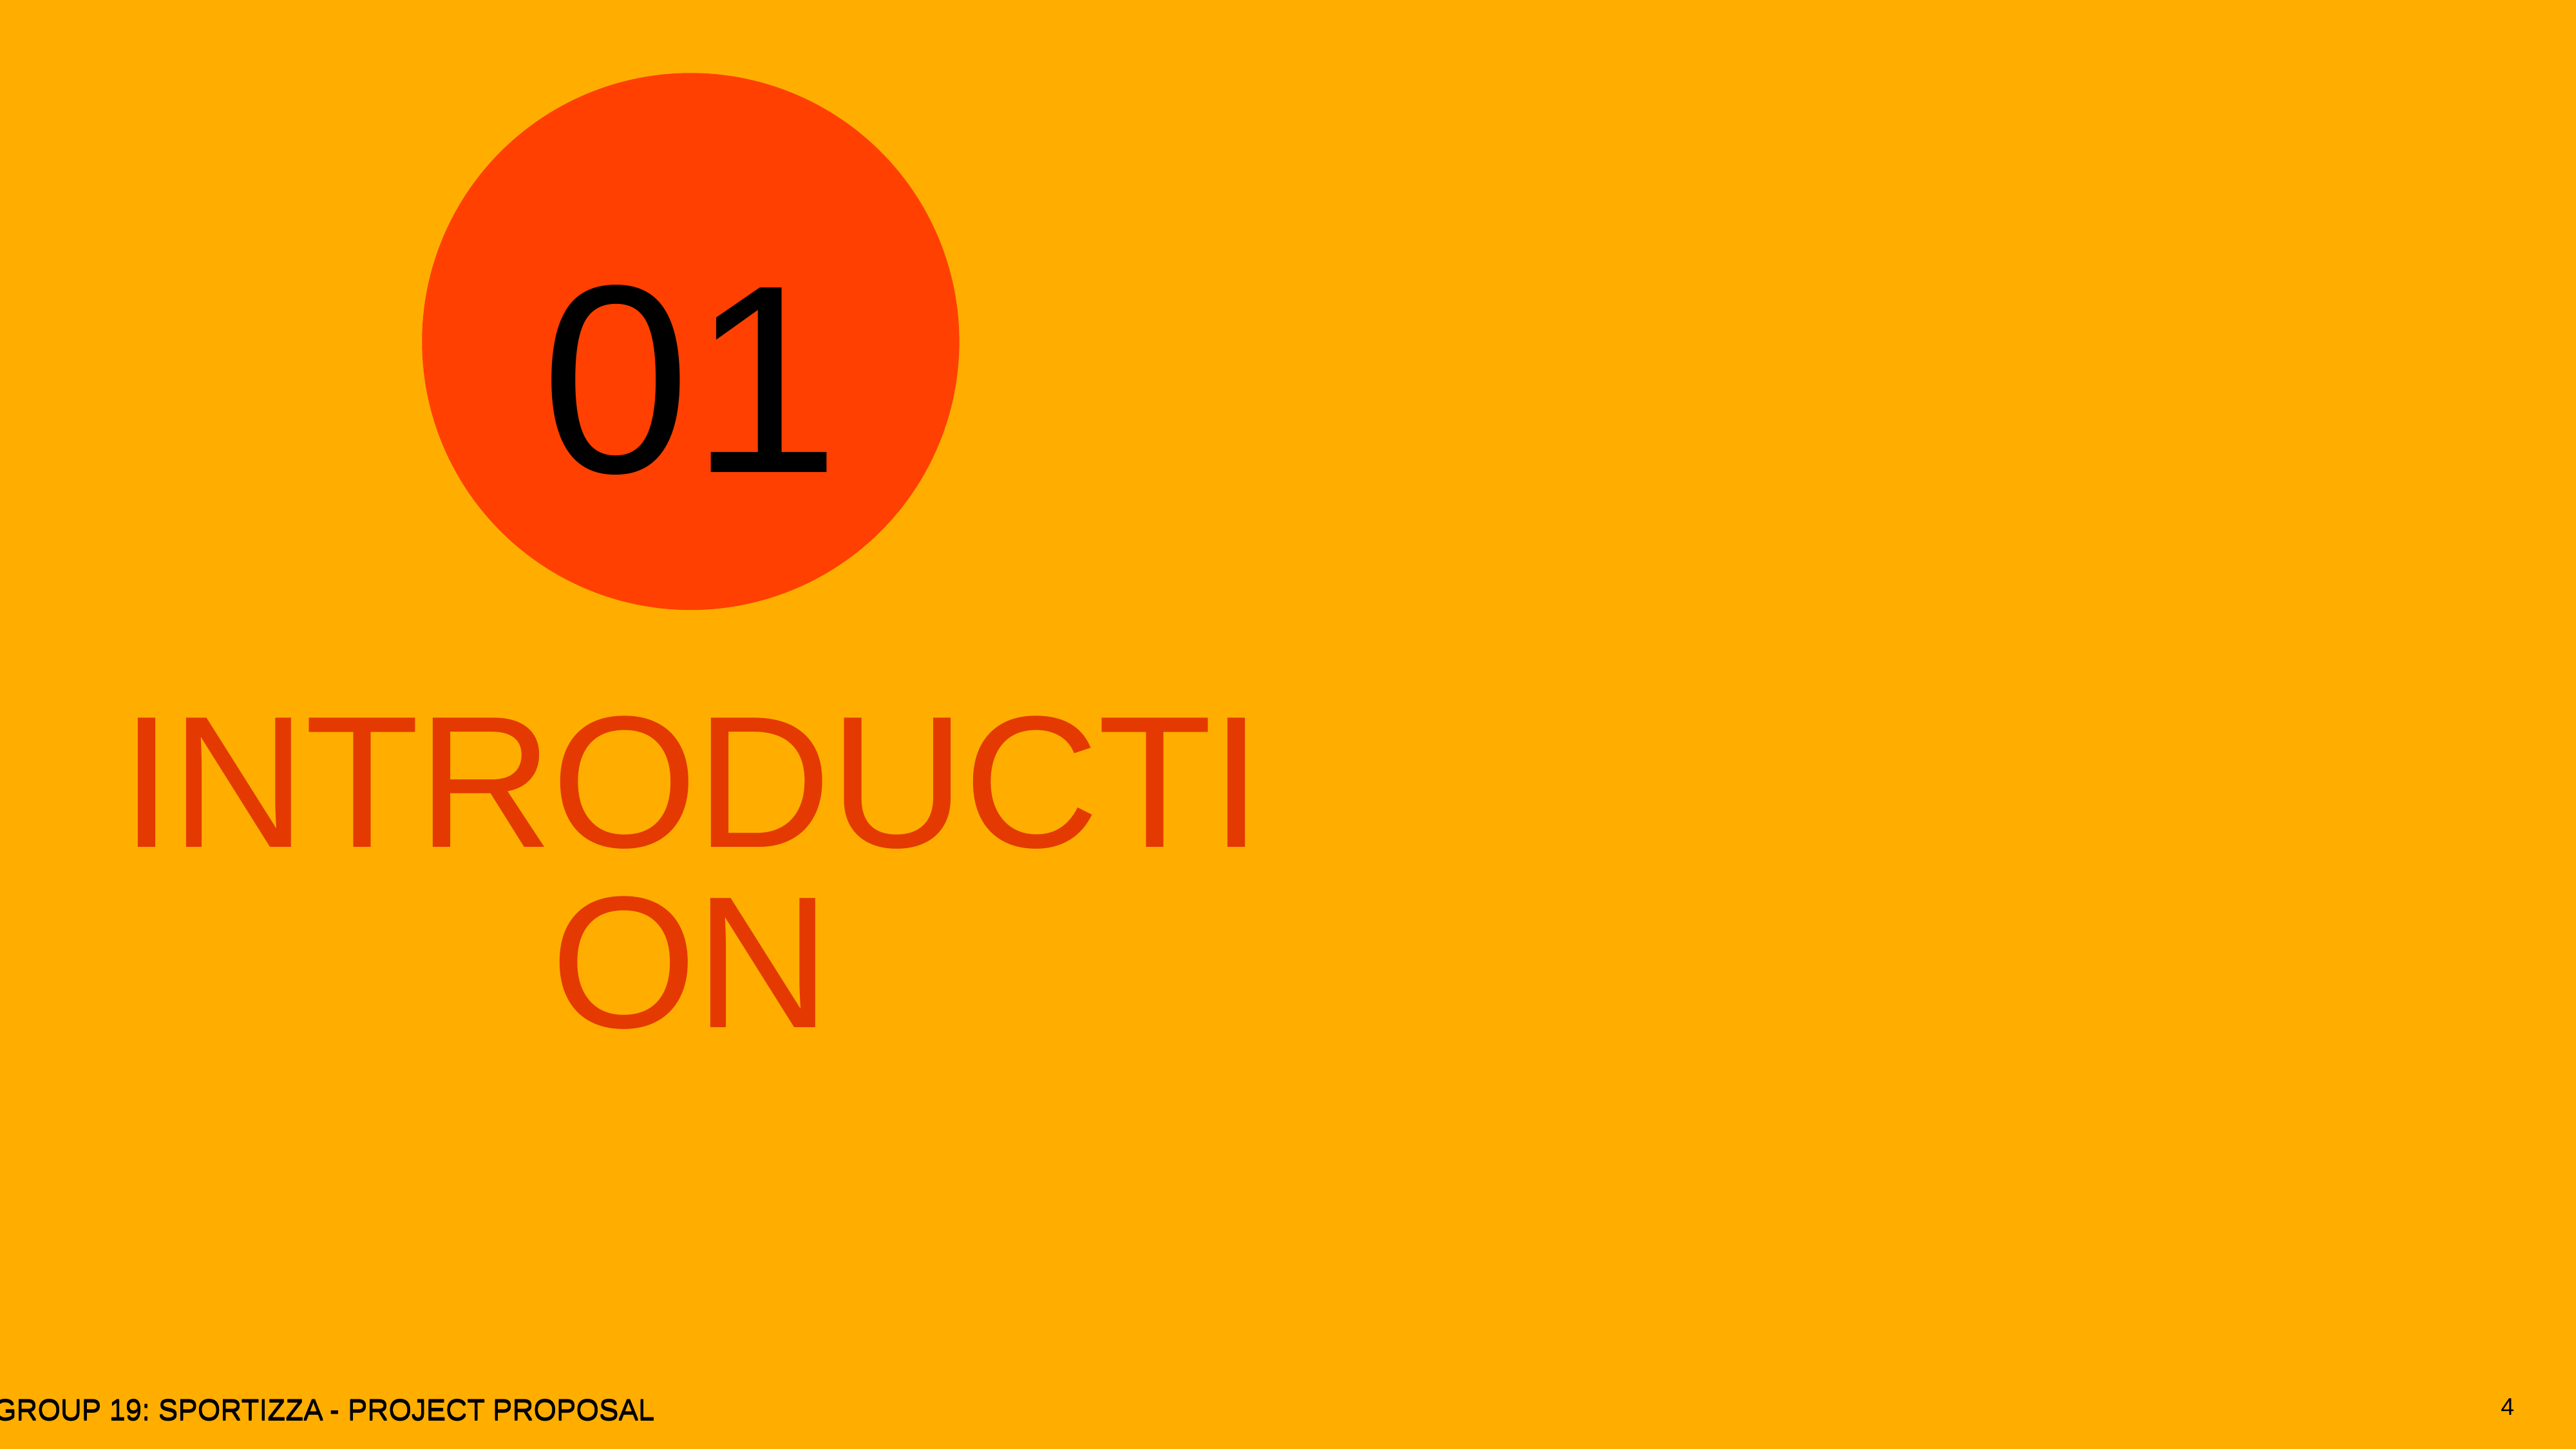

01
# Introduction
4
GROUP 19: SPORTIZZA - PROJECT PROPOSAL
GROUP 19: SPORTIZZA - PROJECT PROPOSAL